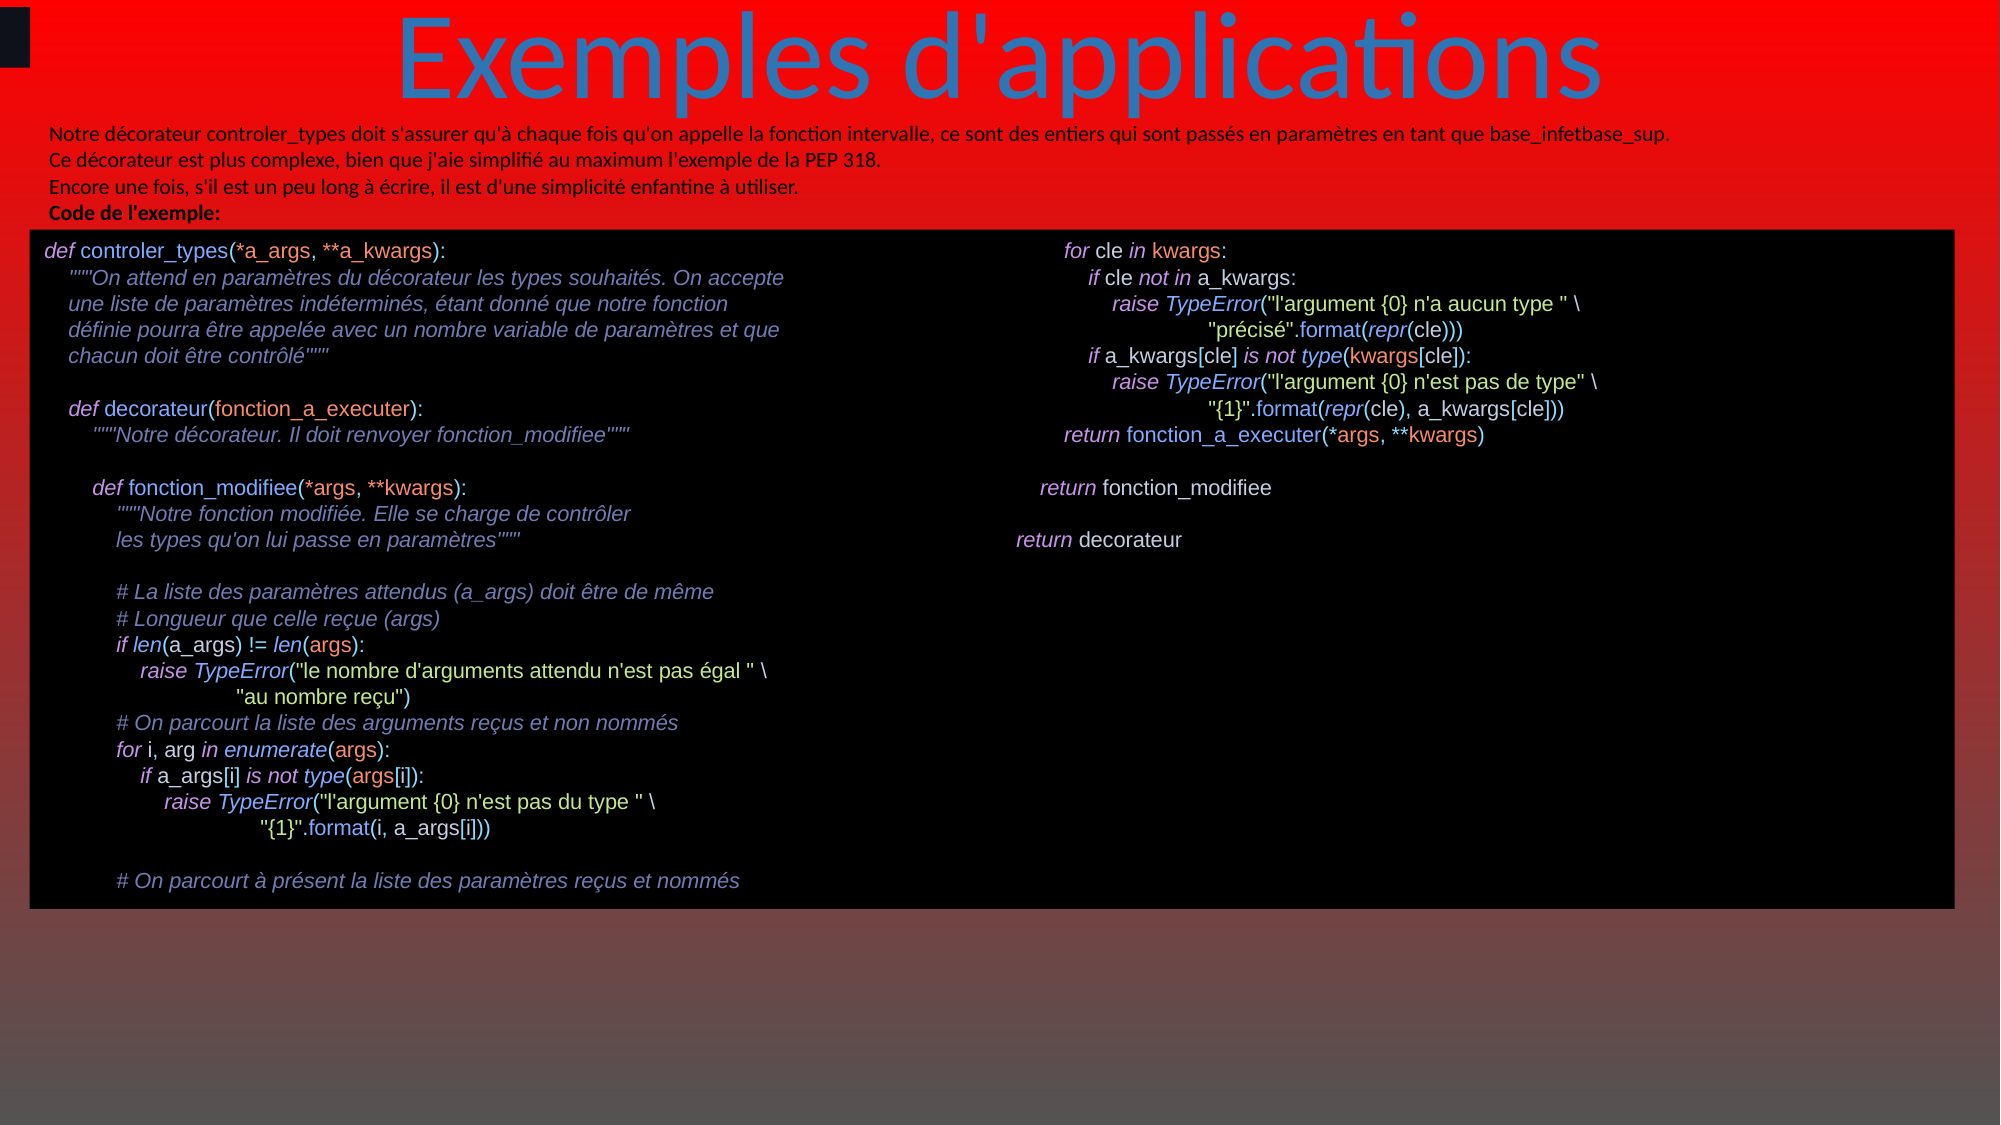

# Exemples d'applications

Notre décorateur controler_types doit s'assurer qu'à chaque fois qu'on appelle la fonction intervalle, ce sont des entiers qui sont passés en paramètres en tant que base_infetbase_sup.
Ce décorateur est plus complexe, bien que j'aie simplifié au maximum l'exemple de la PEP 318.
Encore une fois, s'il est un peu long à écrire, il est d'une simplicité enfantine à utiliser.
Code de l'exemple:

def controler_types(*a_args, **a_kwargs):
    """On attend en paramètres du décorateur les types souhaités. On accepte
    une liste de paramètres indéterminés, étant donné que notre fonction
    définie pourra être appelée avec un nombre variable de paramètres et que
    chacun doit être contrôlé"""
    def decorateur(fonction_a_executer):
        """Notre décorateur. Il doit renvoyer fonction_modifiee"""
        def fonction_modifiee(*args, **kwargs):
            """Notre fonction modifiée. Elle se charge de contrôler
            les types qu'on lui passe en paramètres"""
            # La liste des paramètres attendus (a_args) doit être de même
            # Longueur que celle reçue (args)
            if len(a_args) != len(args):
                raise TypeError("le nombre d'arguments attendu n'est pas égal " \
                                "au nombre reçu")
            # On parcourt la liste des arguments reçus et non nommés
            for i, arg in enumerate(args):
                if a_args[i] is not type(args[i]):
                    raise TypeError("l'argument {0} n'est pas du type " \
                                    "{1}".format(i, a_args[i]))
            # On parcourt à présent la liste des paramètres reçus et nommés
            for cle in kwargs:
                if cle not in a_kwargs:
                    raise TypeError("l'argument {0} n'a aucun type " \
                                    "précisé".format(repr(cle)))
                if a_kwargs[cle] is not type(kwargs[cle]):
                    raise TypeError("l'argument {0} n'est pas de type" \
                                    "{1}".format(repr(cle), a_kwargs[cle]))
            return fonction_a_executer(*args, **kwargs)
        return fonction_modifiee
    return decorateur

482